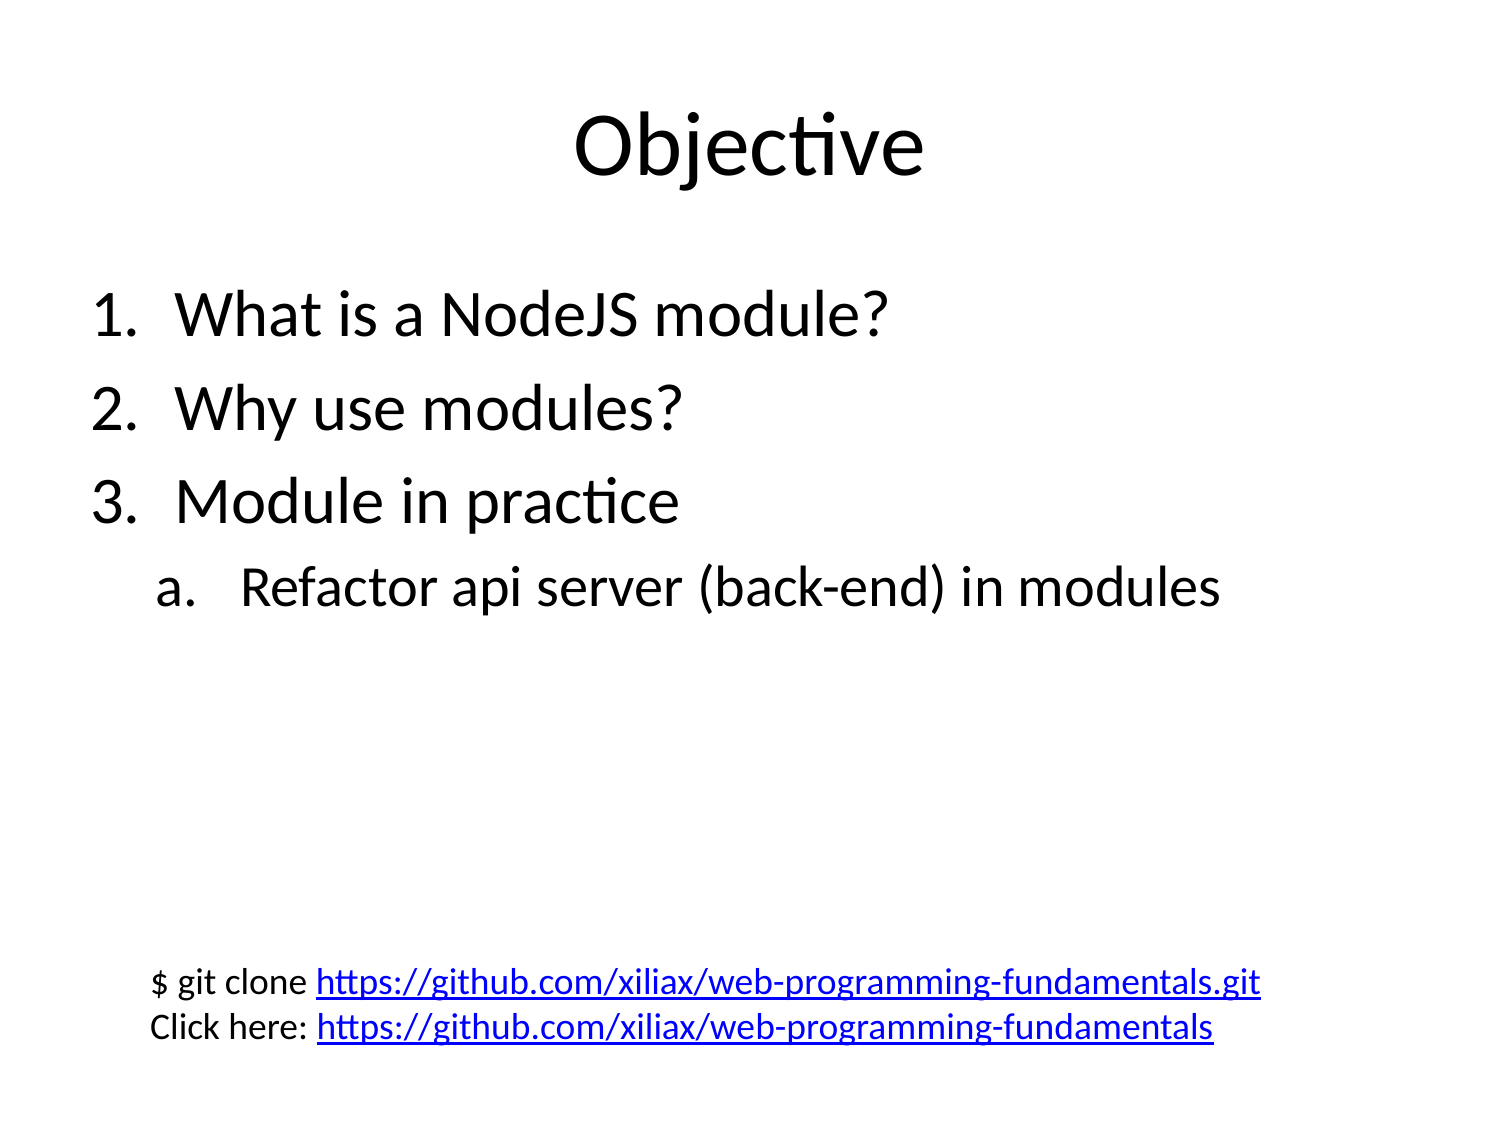

# Objective
What is a NodeJS module?
Why use modules?
Module in practice
Refactor api server (back-end) in modules
$ git clone https://github.com/xiliax/web-programming-fundamentals.git
Click here: https://github.com/xiliax/web-programming-fundamentals